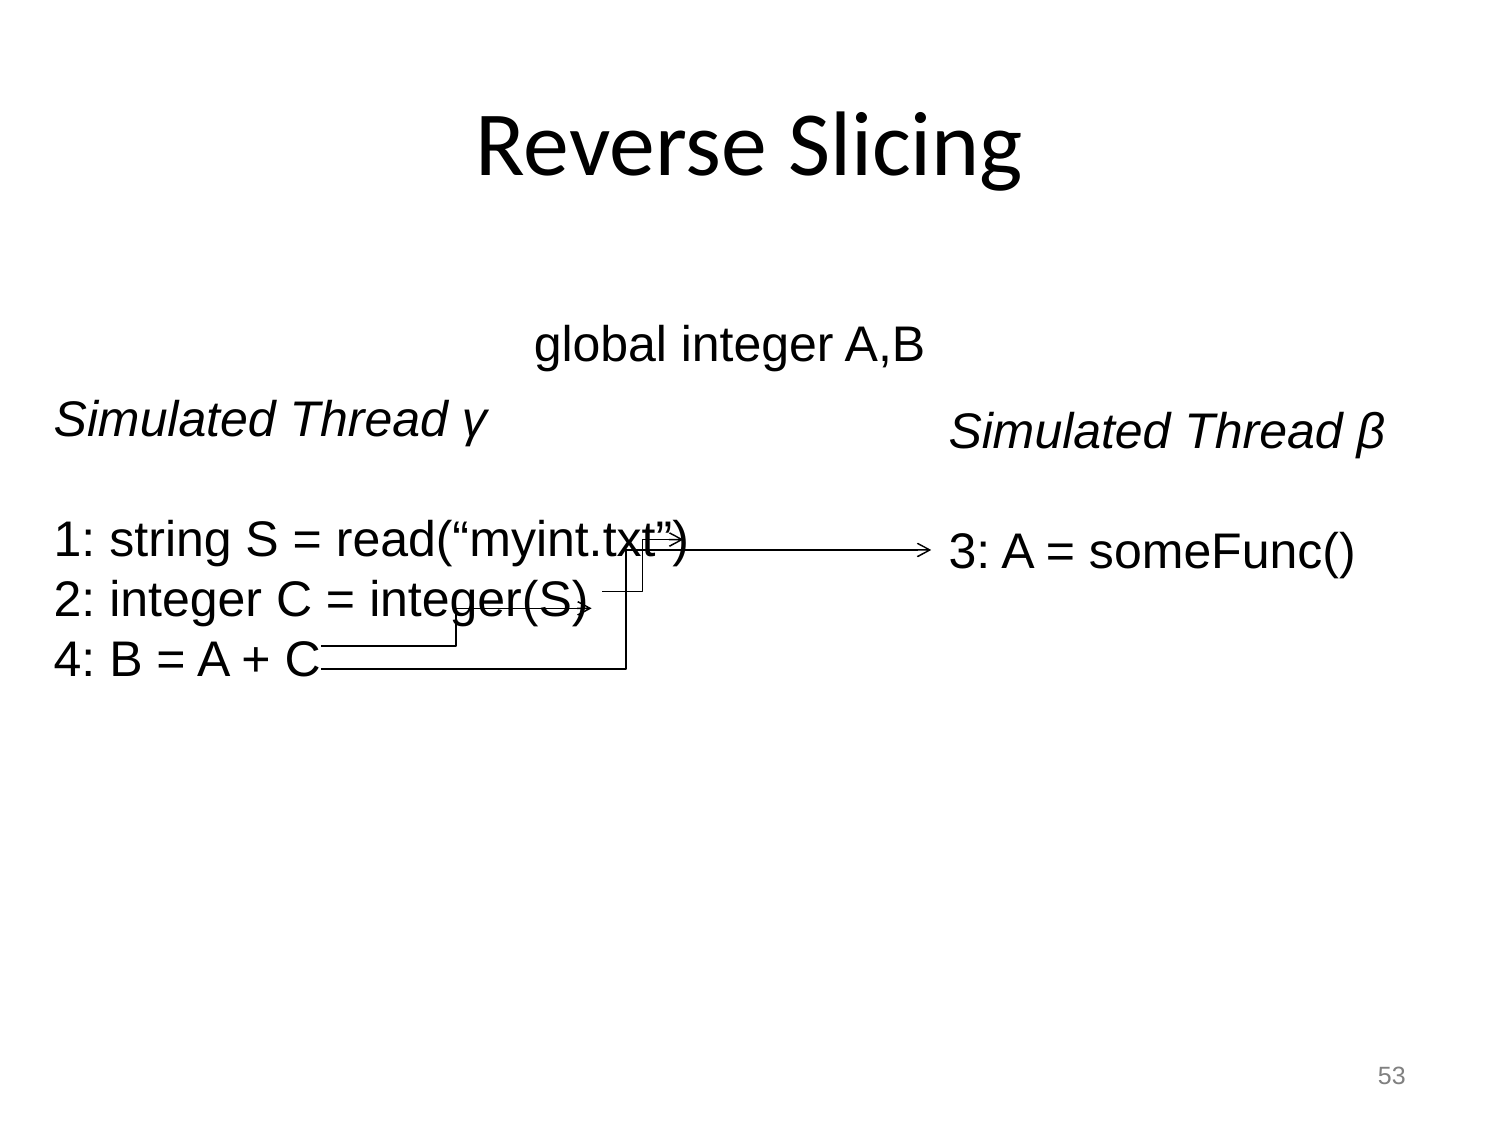

# Reverse Slicing
global integer A,B
Simulated Thread γ

1: string S = read(“myint.txt”)
2: integer C = integer(S)
4: B = A + C

Simulated Thread β

3: A = someFunc()

53